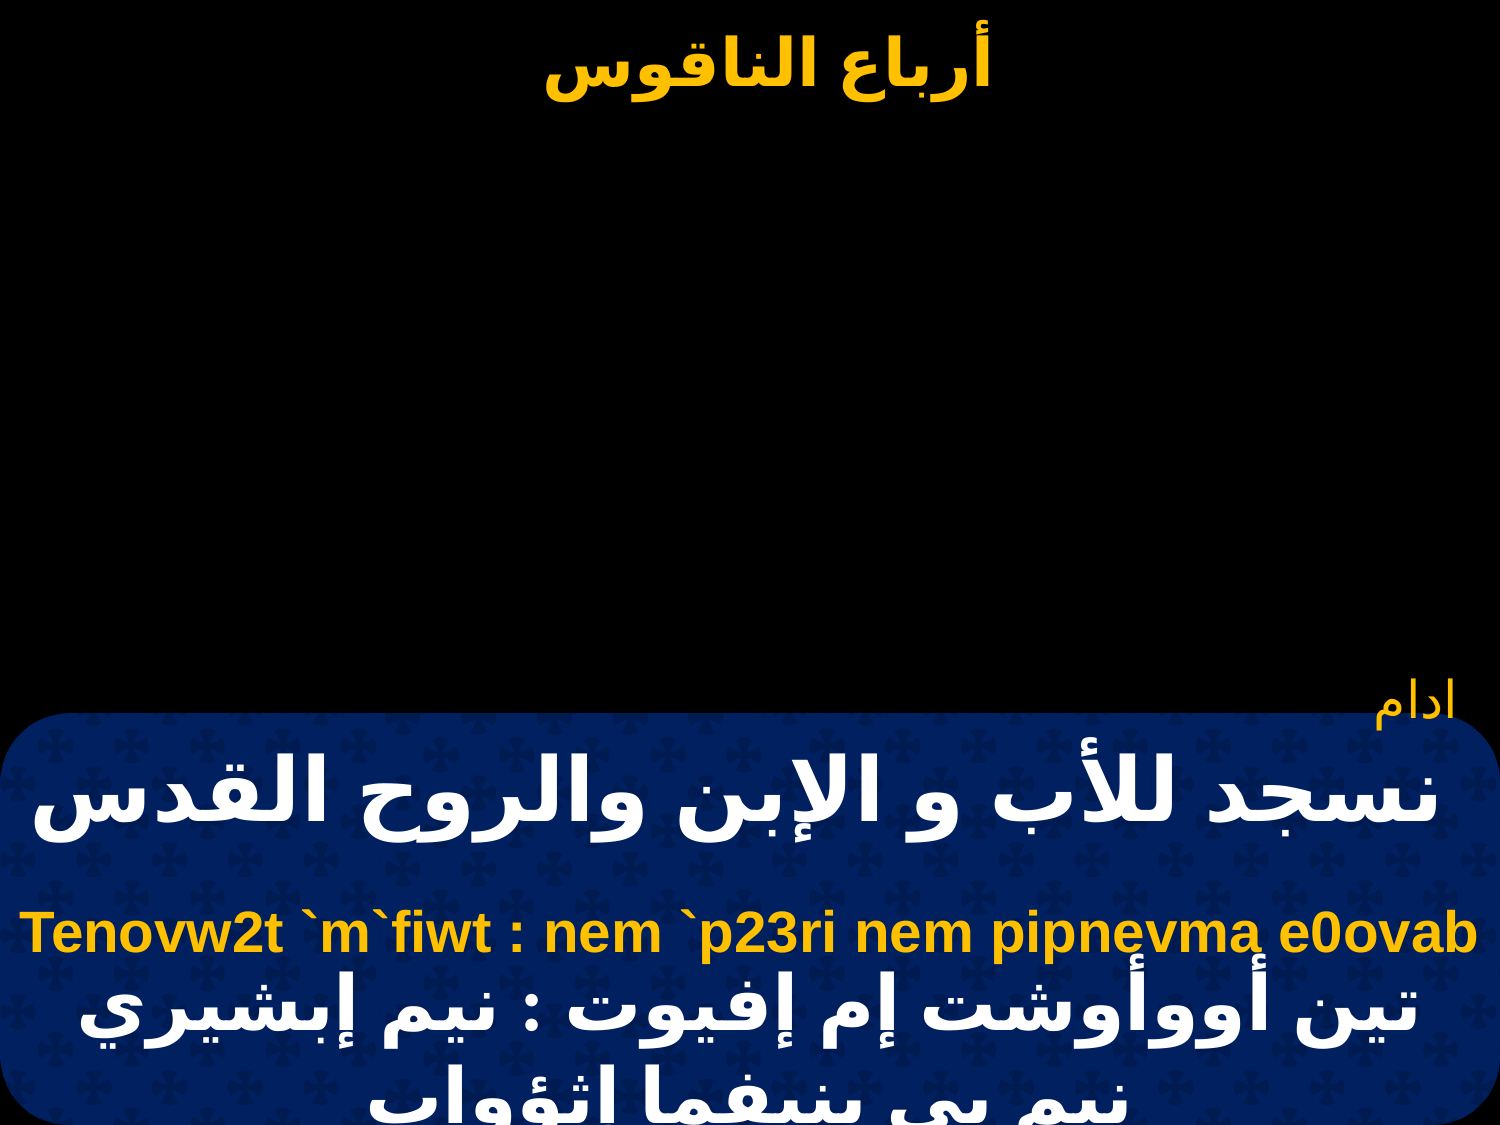

ادام
# نسجد للأب و الإبن والروح القدس
Tenovw2t `m`fiwt : nem `p23ri nem pipnevma e0ovab
تين أووأوشت إم إفيوت : نيم إبشيري نيم بي بنيفما إثؤواب